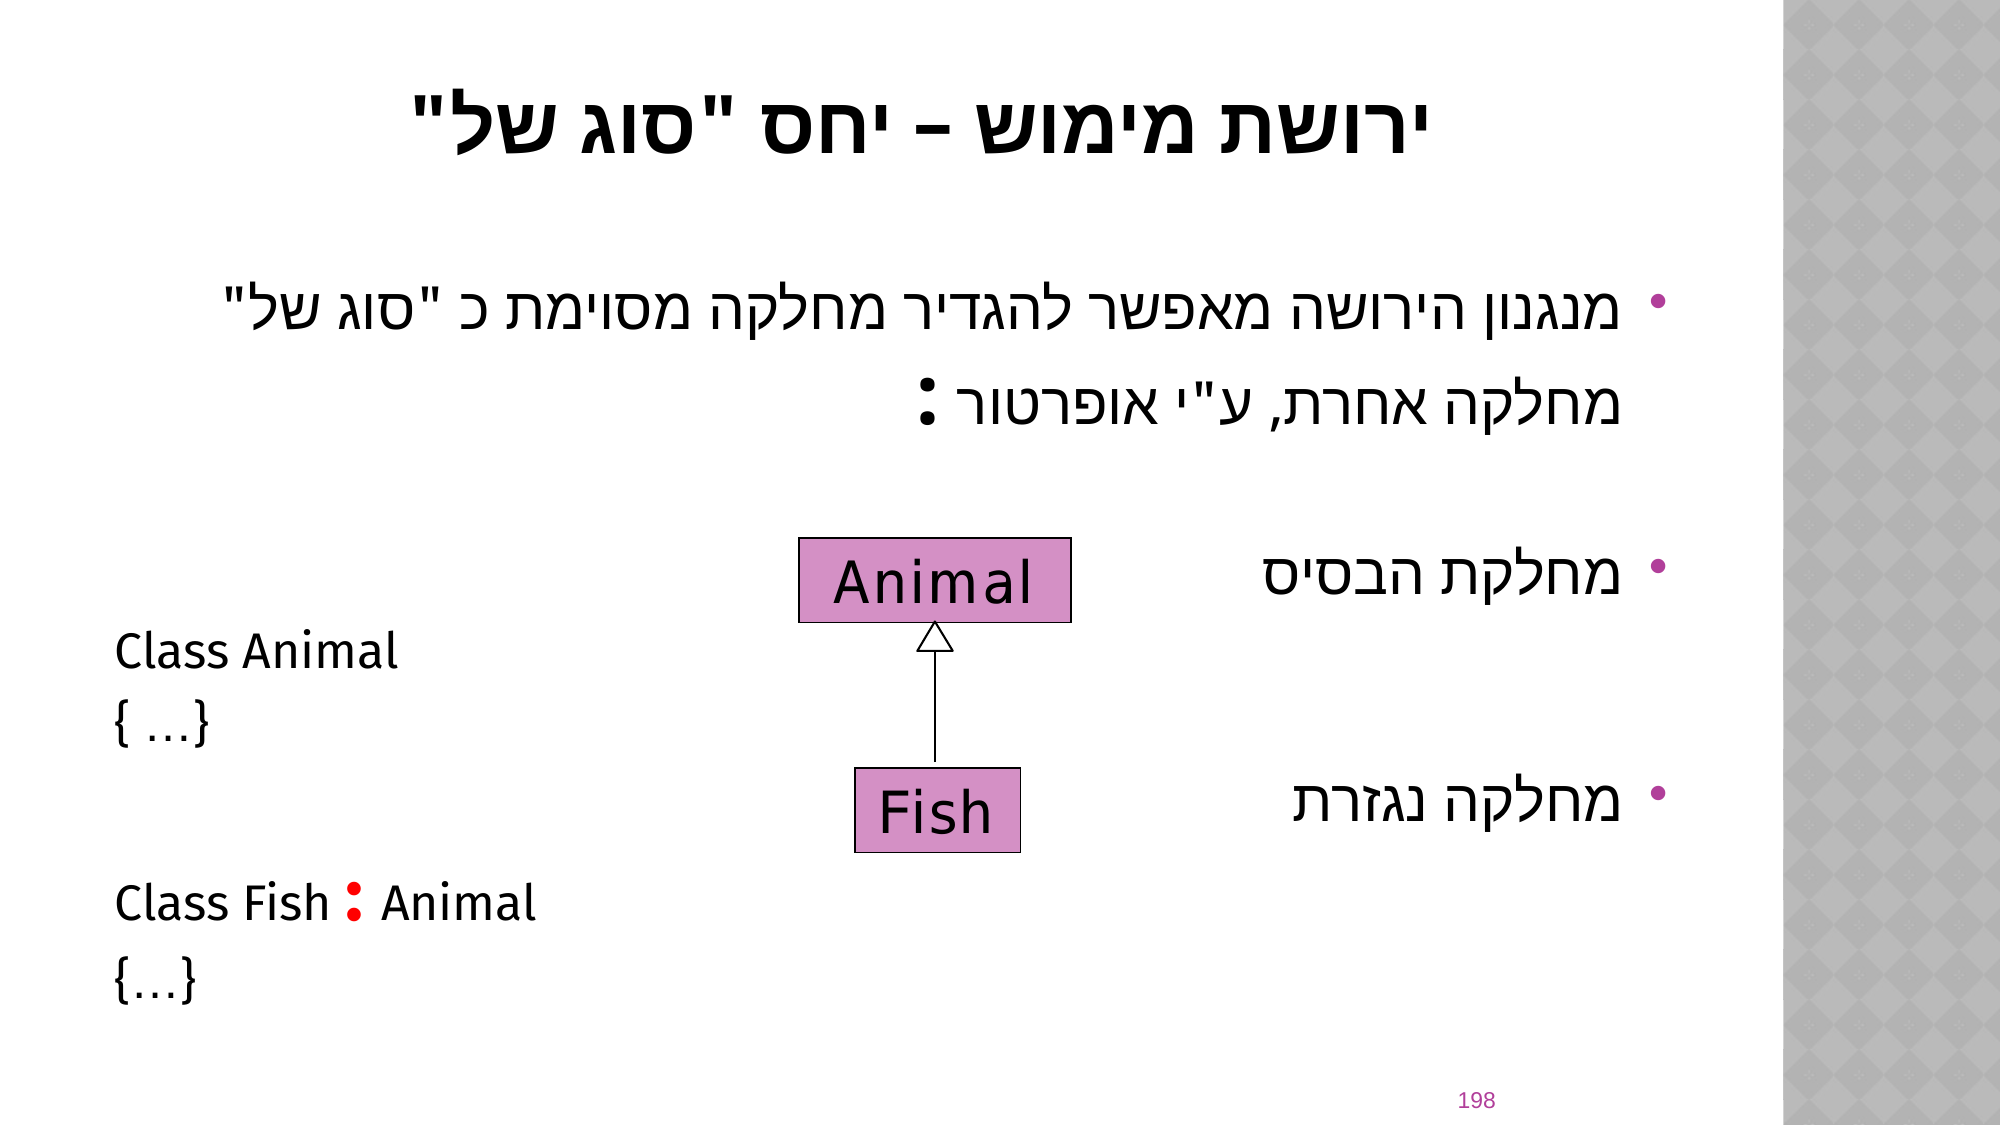

# ירושת מימוש – יחס "סוג של"
מנגנון הירושה מאפשר להגדיר מחלקה מסוימת כ "סוג של" מחלקה אחרת, ע"י אופרטור :

מחלקת הבסיס
Class Animal
{ …}
מחלקה נגזרת
Class Fish : Animal
{…}
Animal

Fish
198